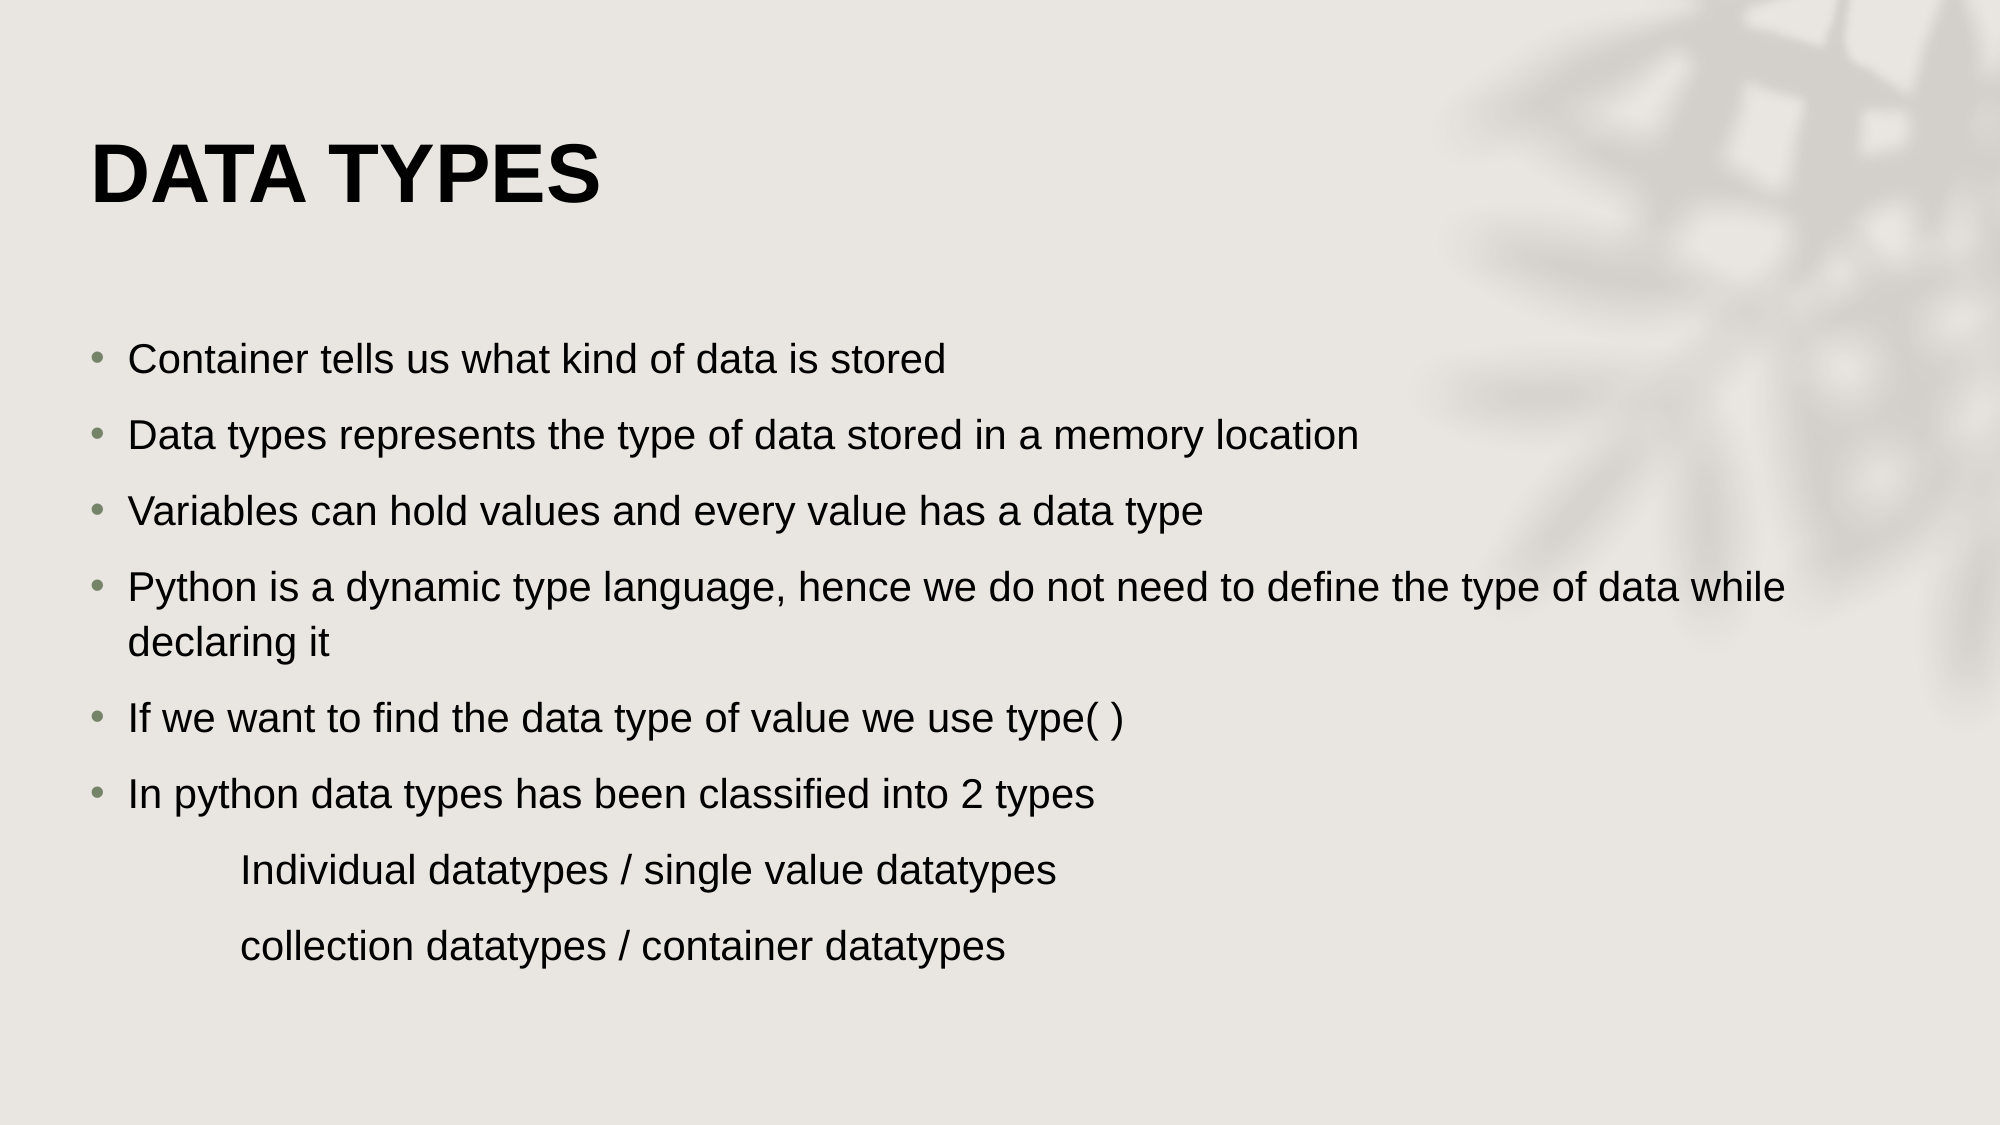

# DATA TYPES
Container tells us what kind of data is stored
Data types represents the type of data stored in a memory location
Variables can hold values and every value has a data type
Python is a dynamic type language, hence we do not need to define the type of data while declaring it
If we want to find the data type of value we use type( )
In python data types has been classified into 2 types
	Individual datatypes / single value datatypes
	collection datatypes / container datatypes